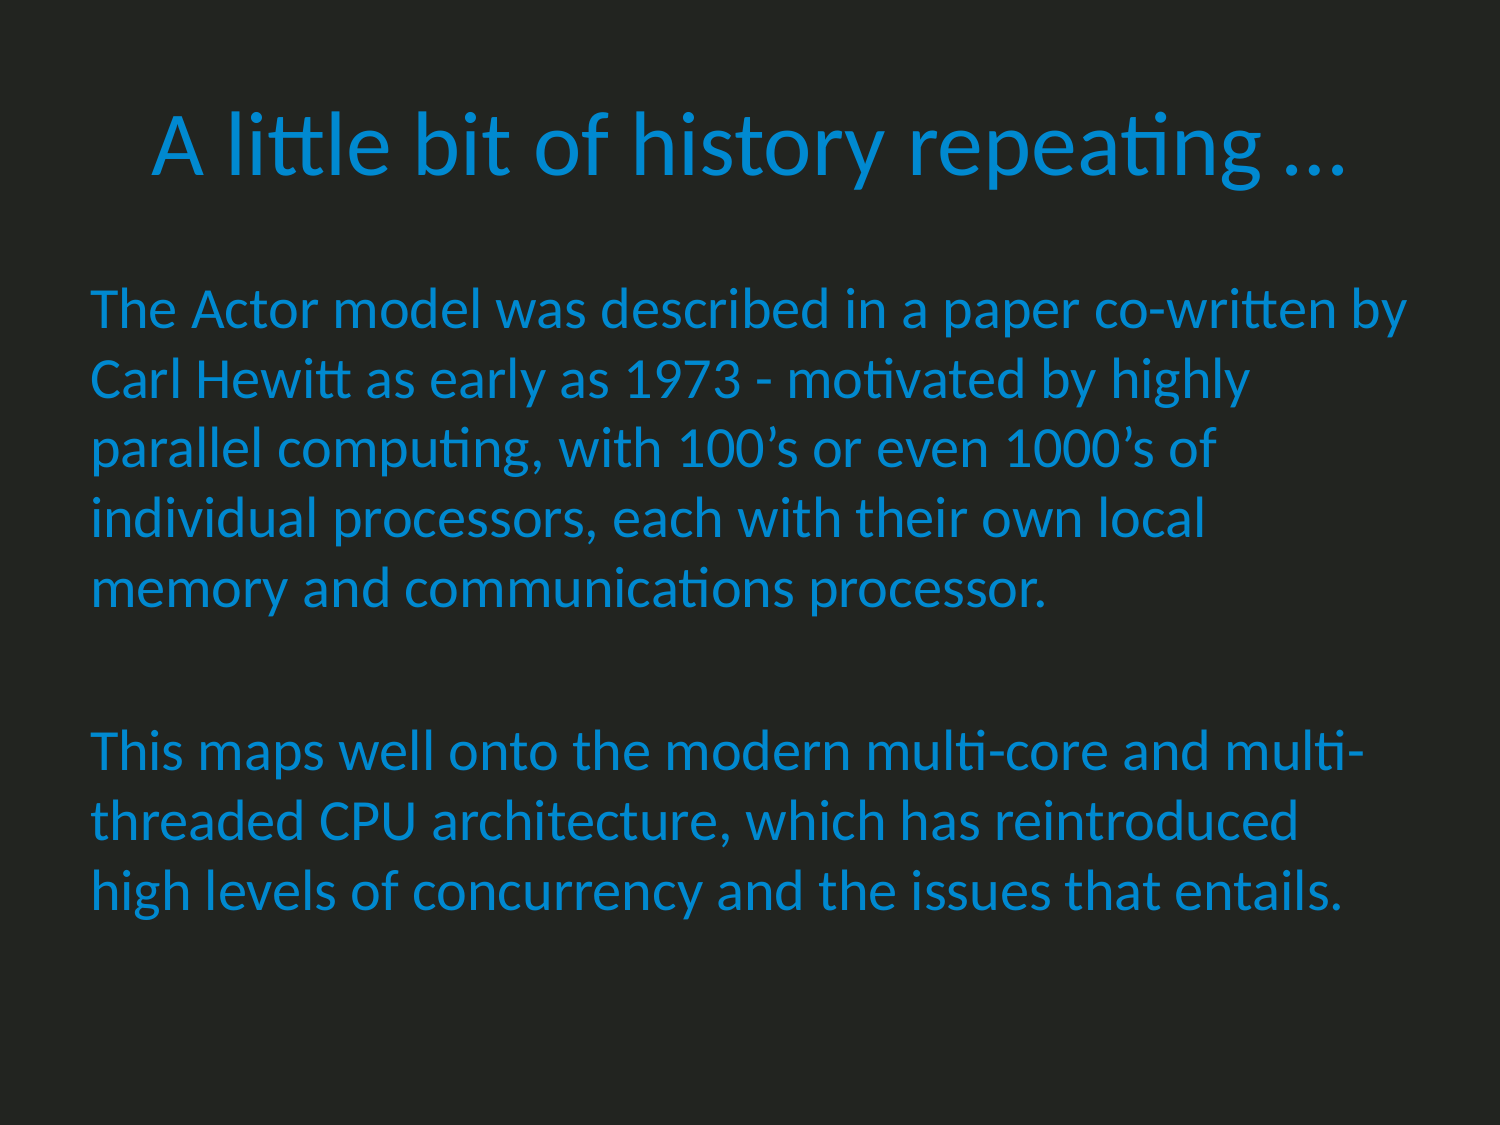

# A little bit of history repeating …
The Actor model was described in a paper co-written by Carl Hewitt as early as 1973 - motivated by highly parallel computing, with 100’s or even 1000’s of individual processors, each with their own local memory and communications processor.

This maps well onto the modern multi-core and multi-threaded CPU architecture, which has reintroduced high levels of concurrency and the issues that entails.